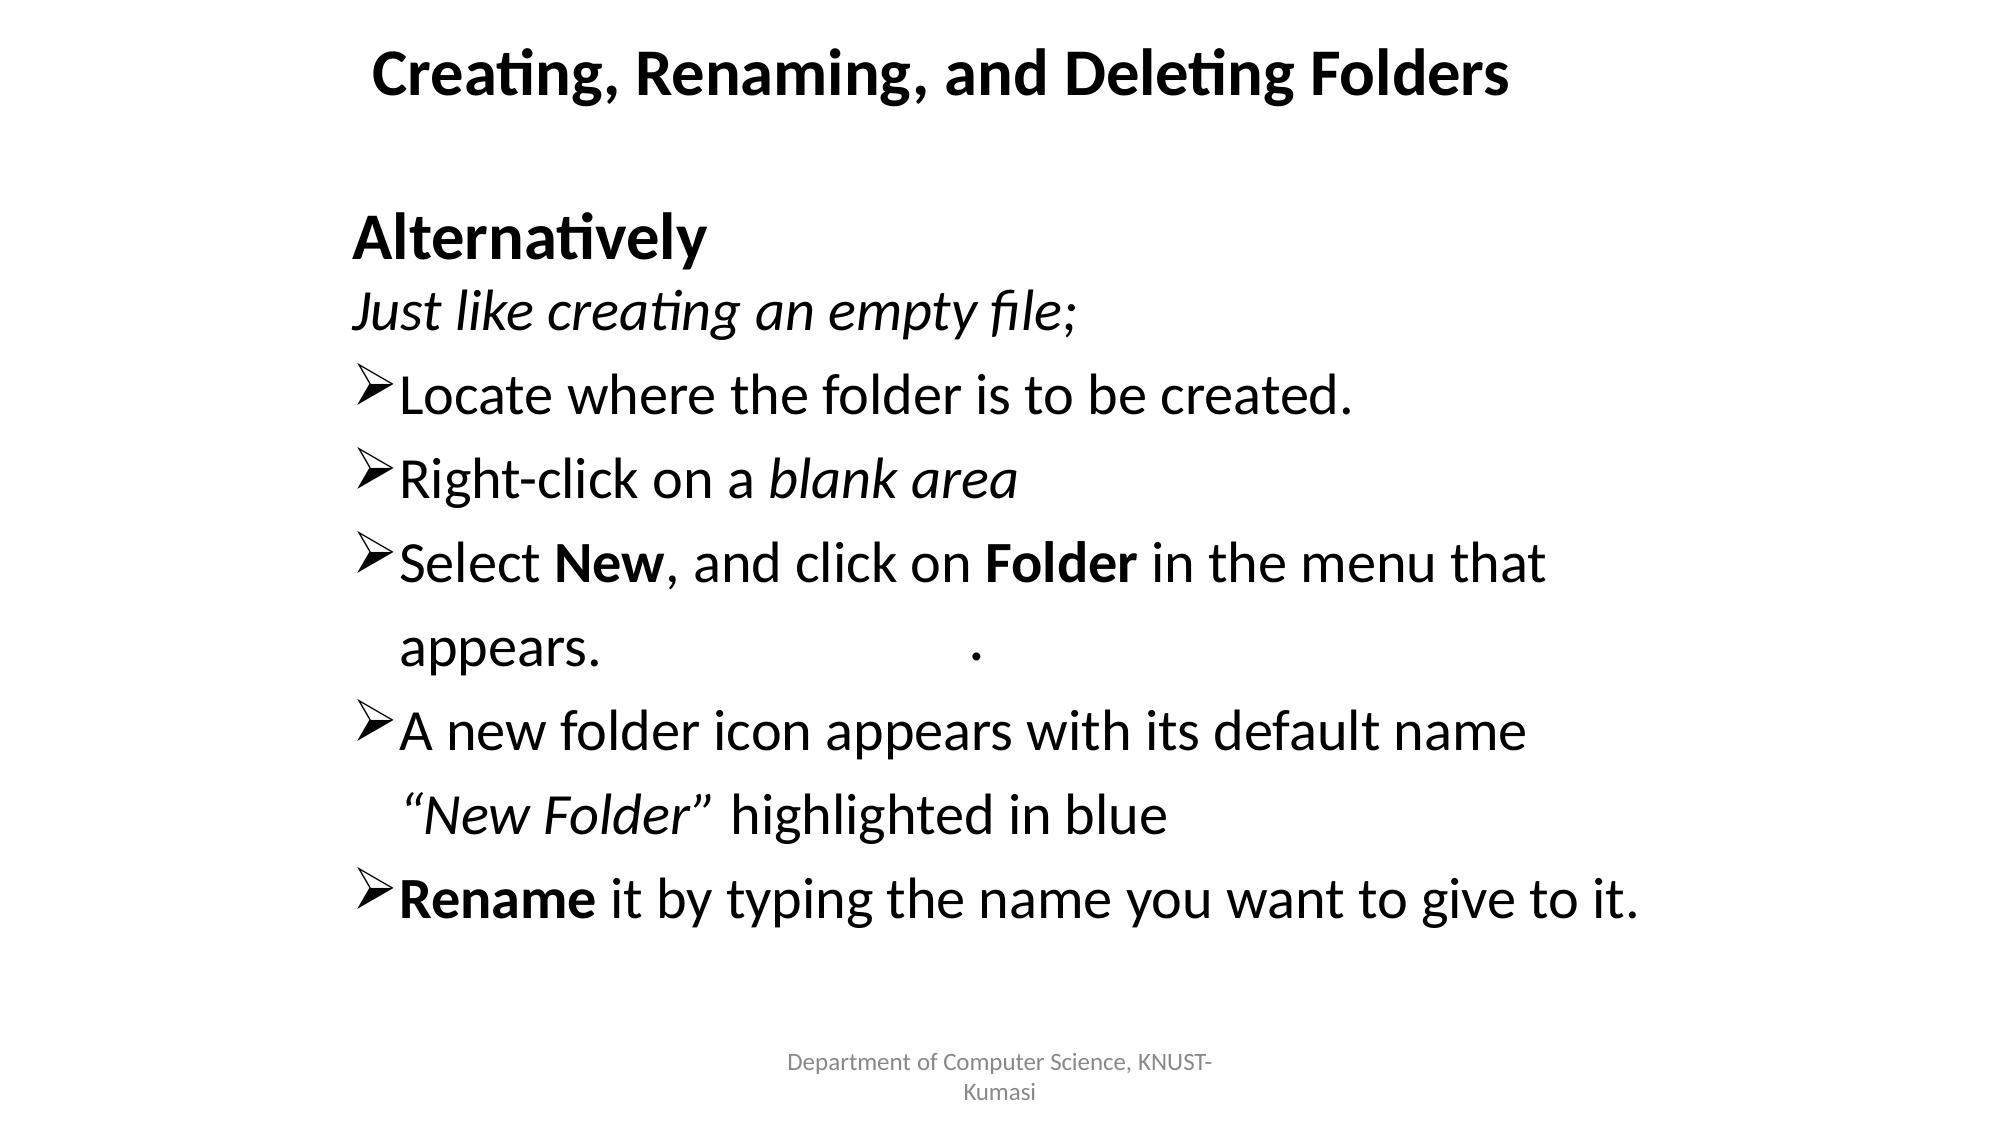

Creating, Renaming, and Deleting Folders
Alternatively
Just like creating an empty file;
Locate where the folder is to be created.
Right-click on a blank area
Select New, and click on Folder in the menu that appears.
A new folder icon appears with its default name “New Folder” highlighted in blue
Rename it by typing the name you want to give to it.
.
Department of Computer Science, KNUST-
Kumasi